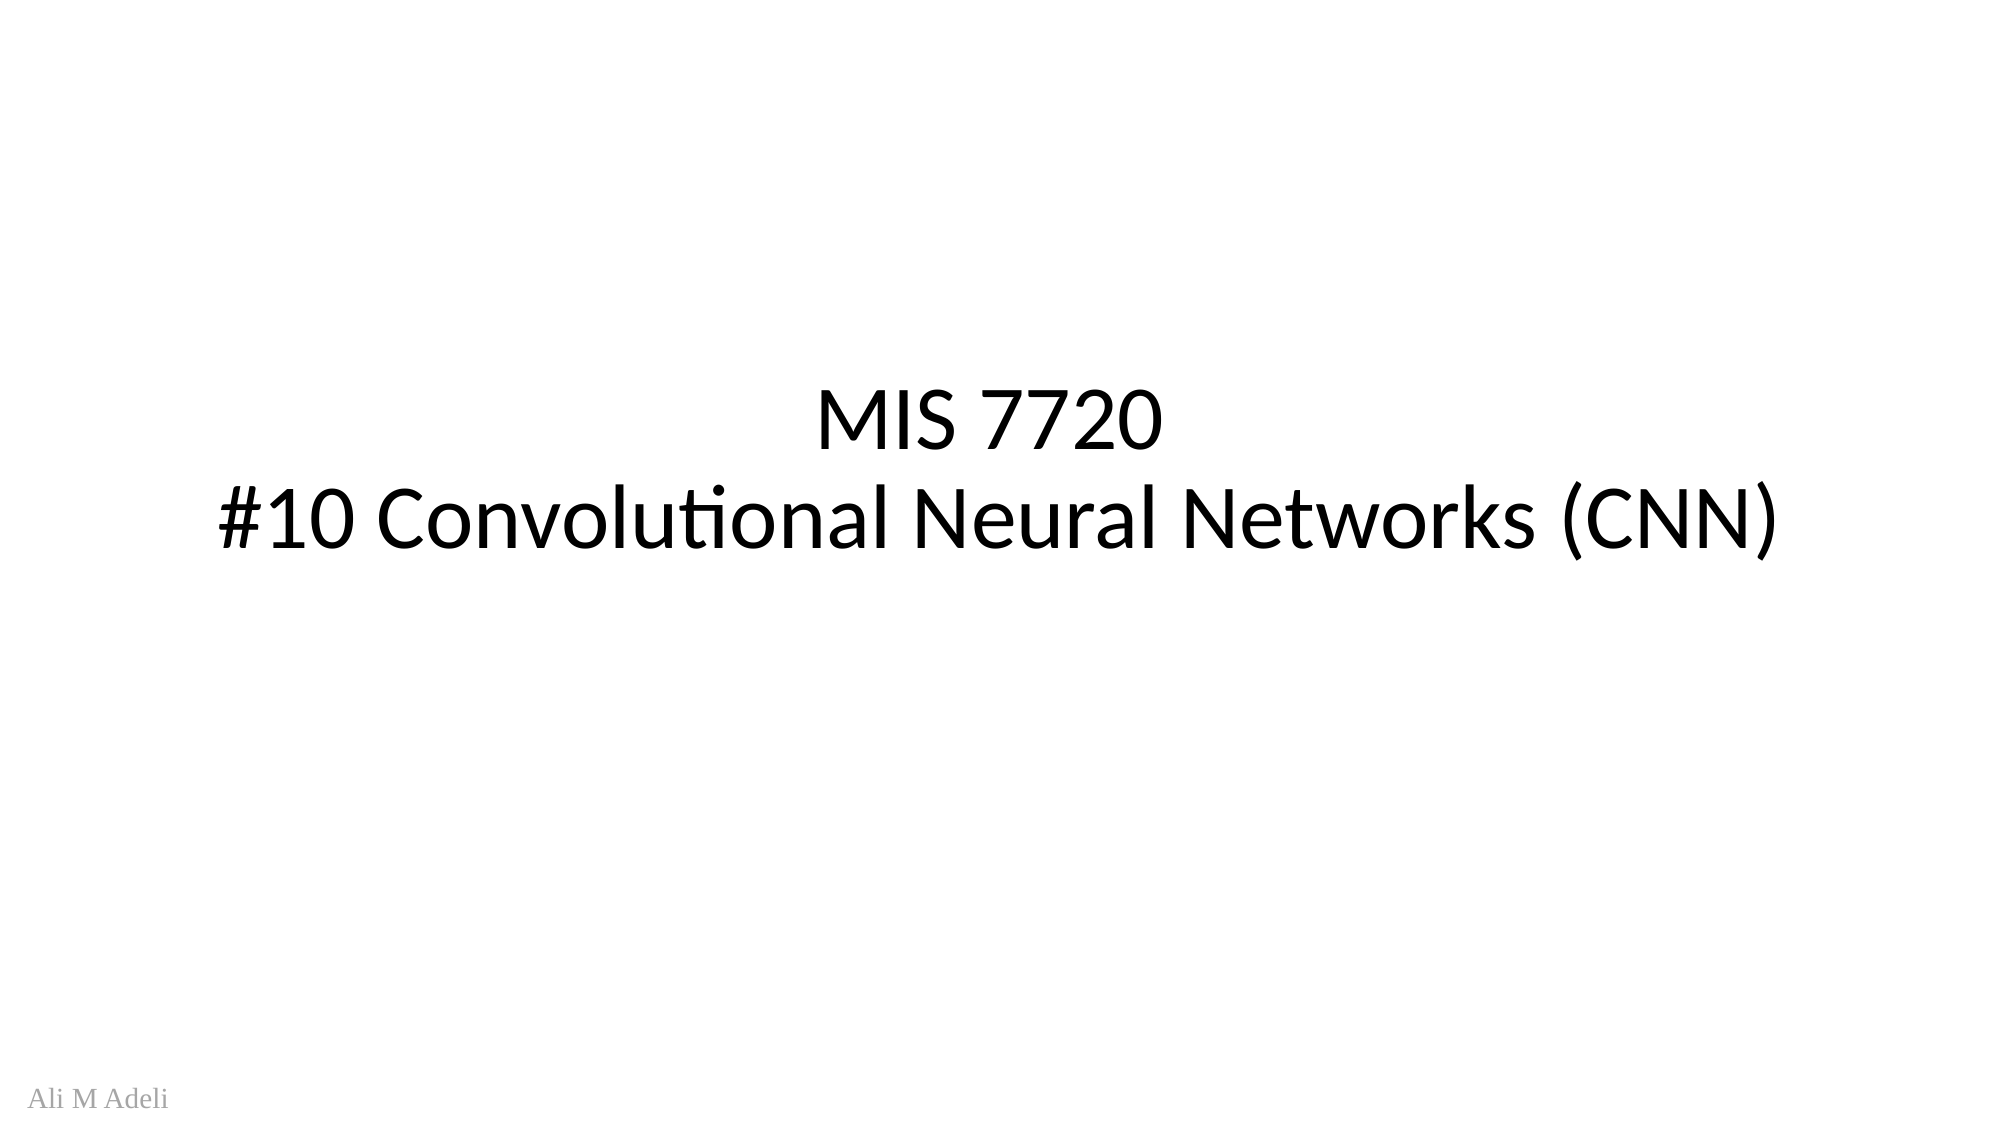

# MIS 7720 #10 Convolutional Neural Networks (CNN)